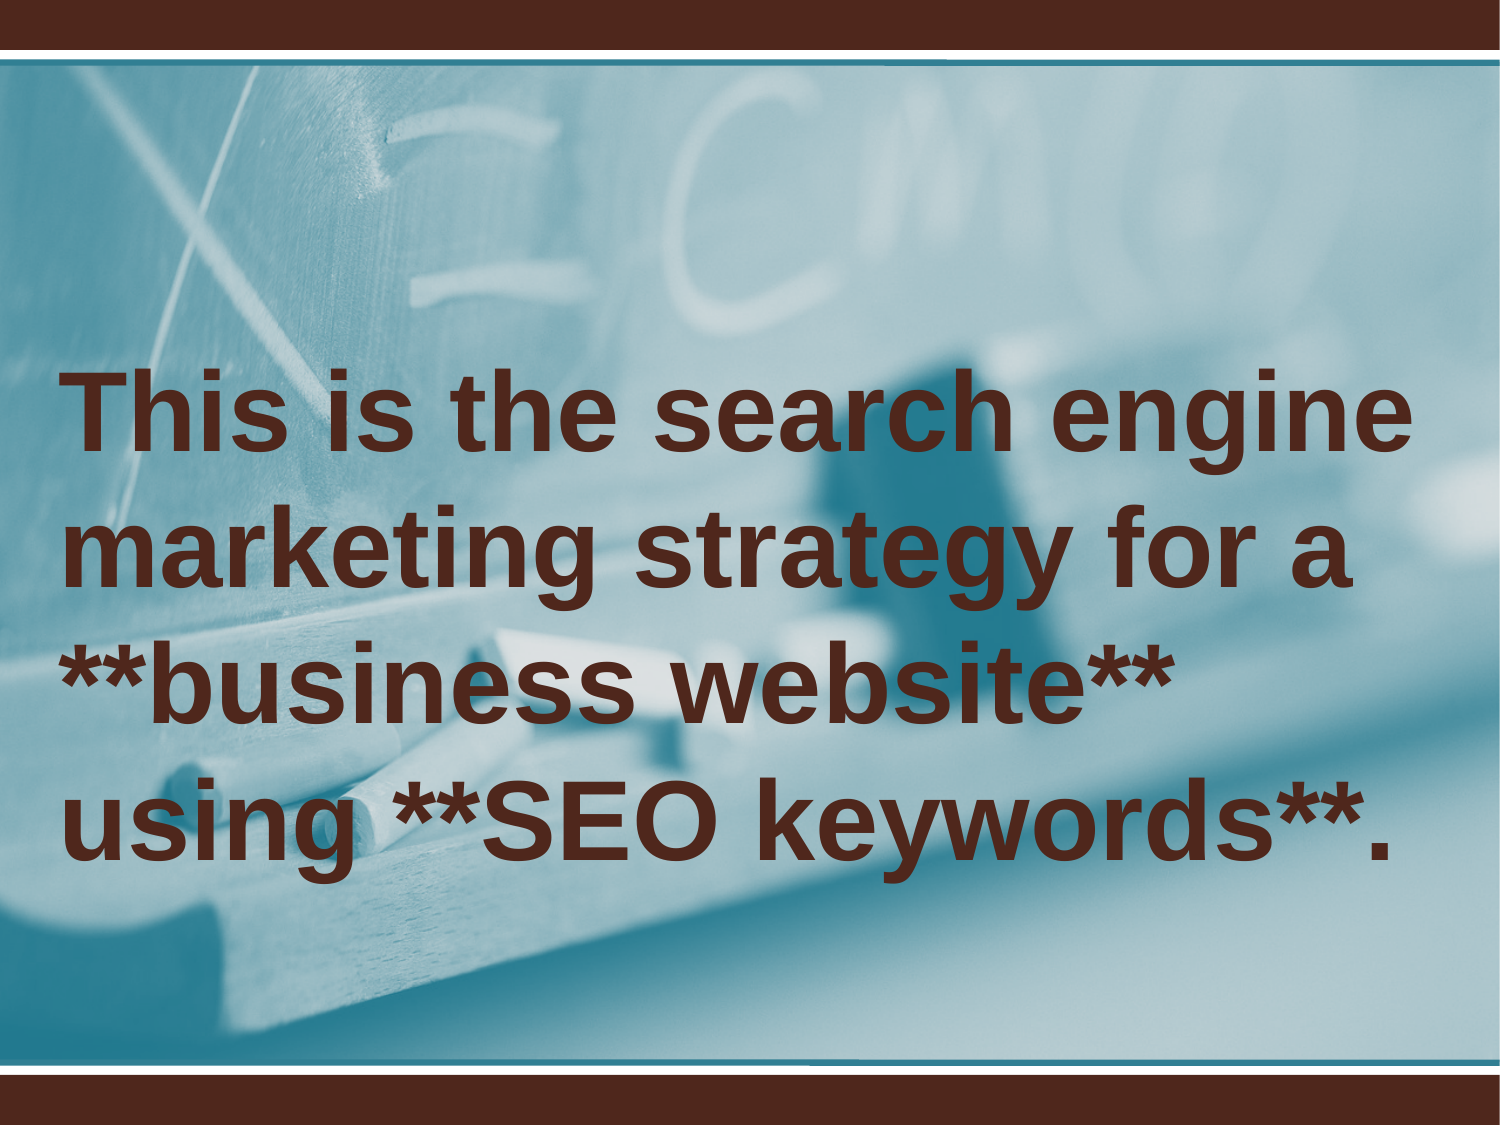

This is the search engine marketing strategy for a **business website** using **SEO keywords**.